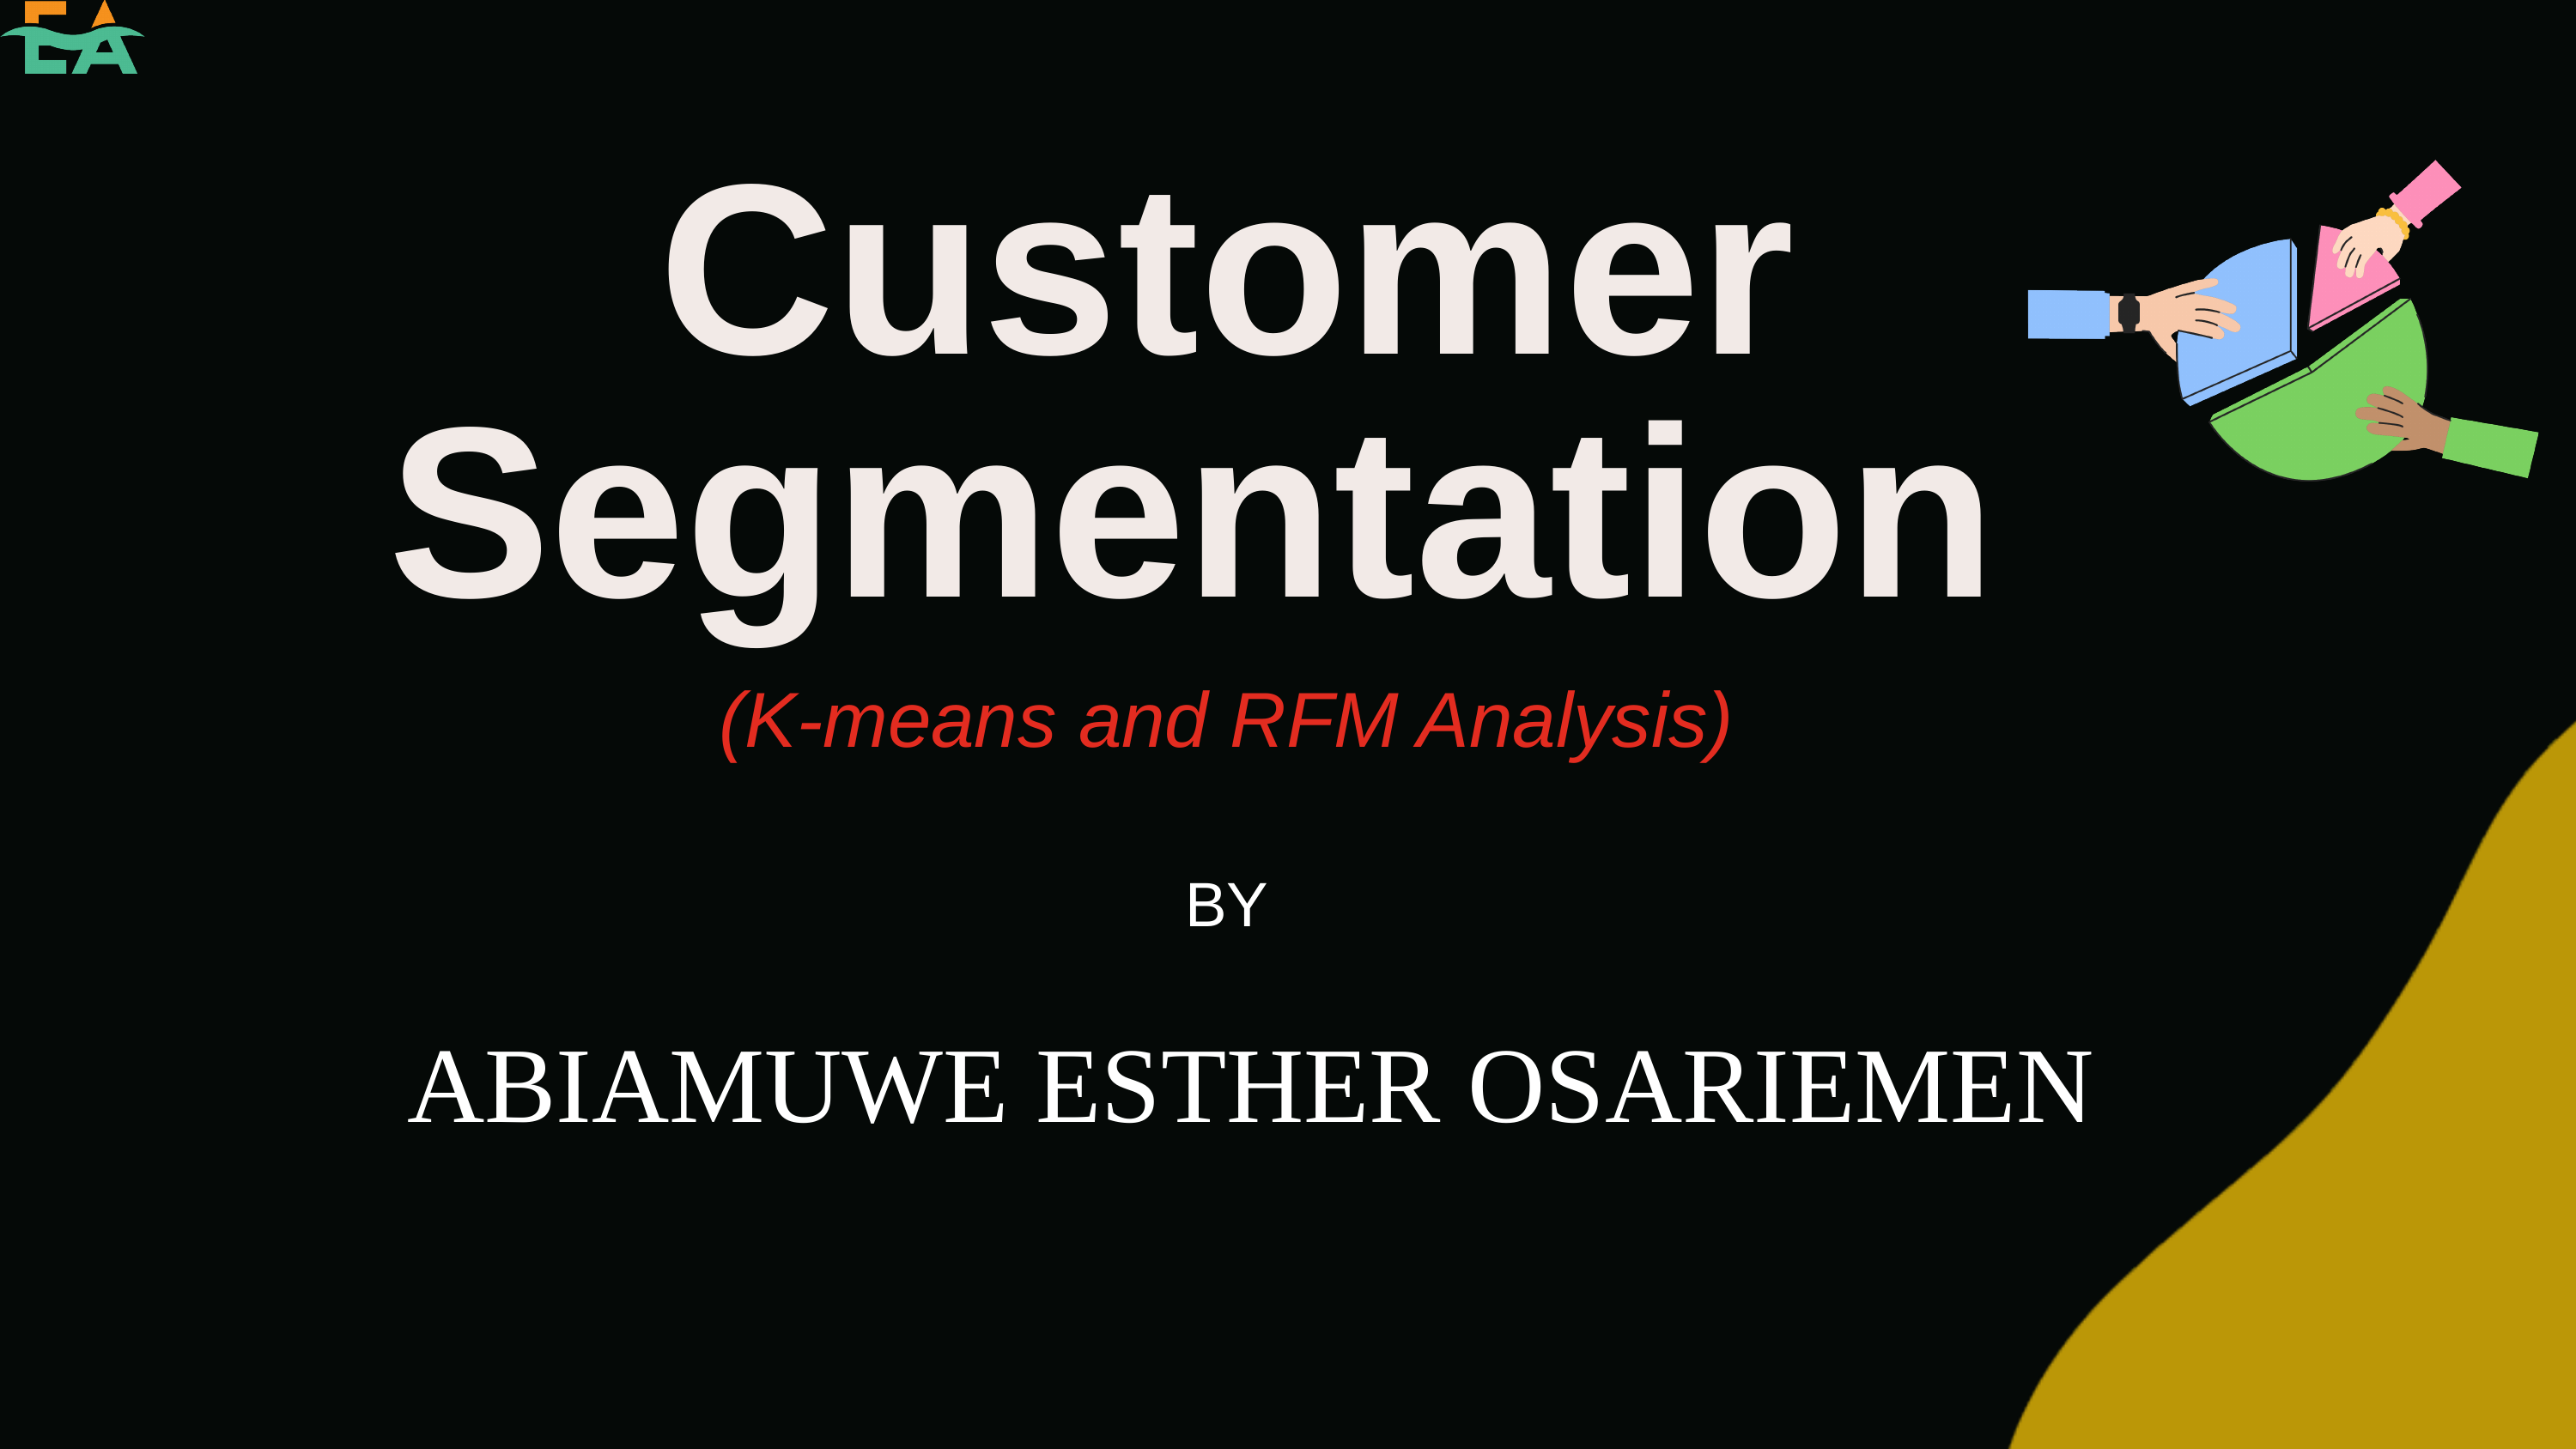

Customer Segmentation

(K-means and RFM Analysis)

BY
ABIAMUWE ESTHER OSARIEMEN